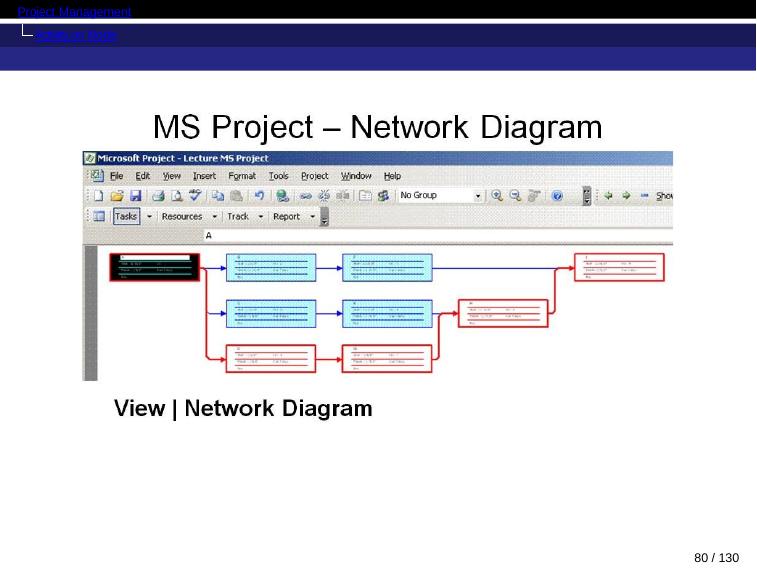

Project Management

Activity on Node

80 / 130